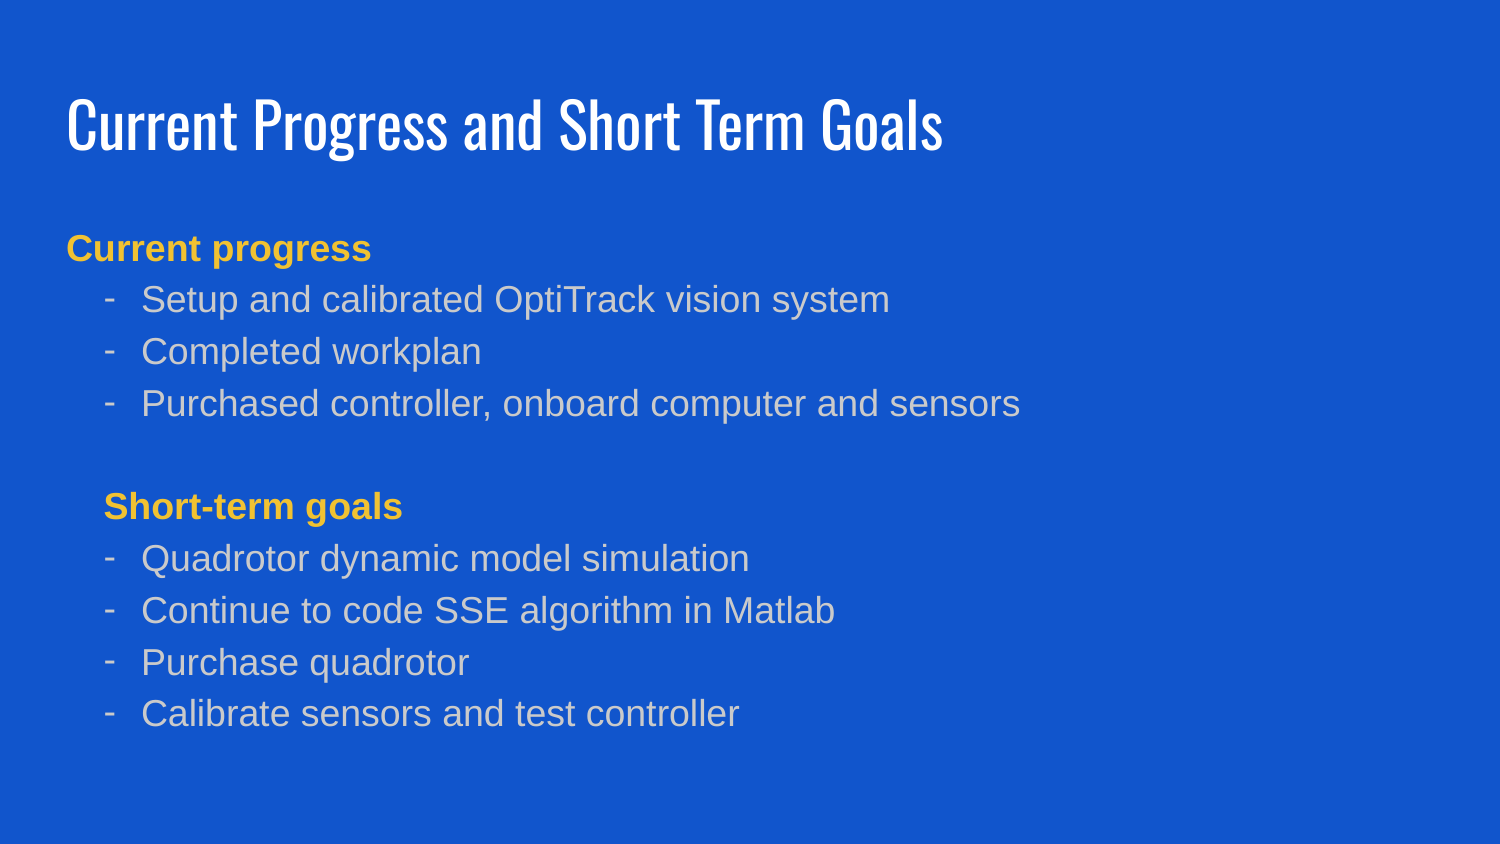

# Current Progress and Short Term Goals
Current progress
Setup and calibrated OptiTrack vision system
Completed workplan
Purchased controller, onboard computer and sensors

Short-term goals
Quadrotor dynamic model simulation
Continue to code SSE algorithm in Matlab
Purchase quadrotor
Calibrate sensors and test controller